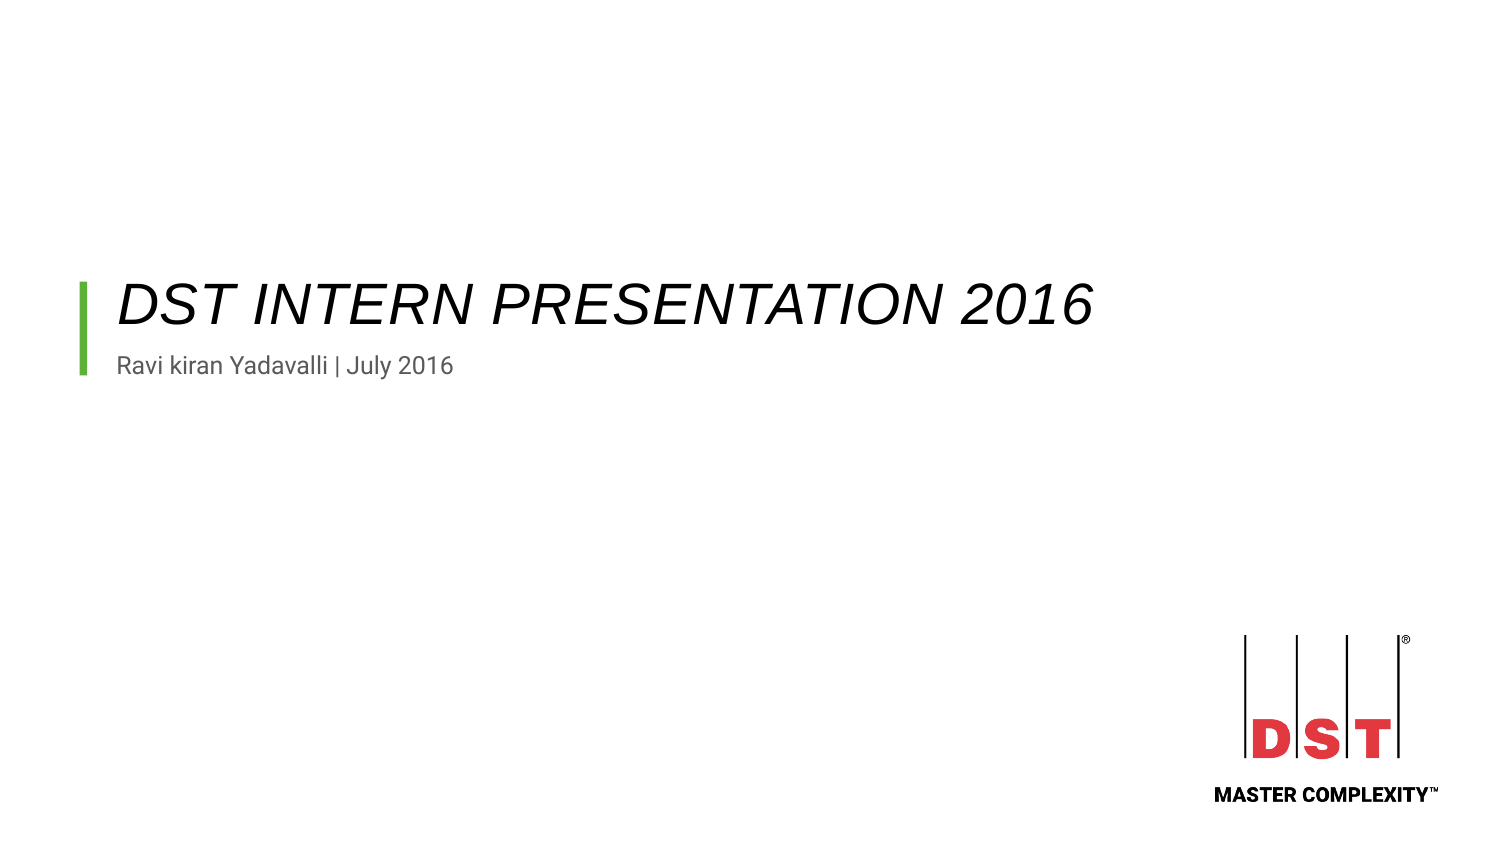

# DST INTERN PRESENTATION 2016
Ravi kiran Yadavalli | July 2016